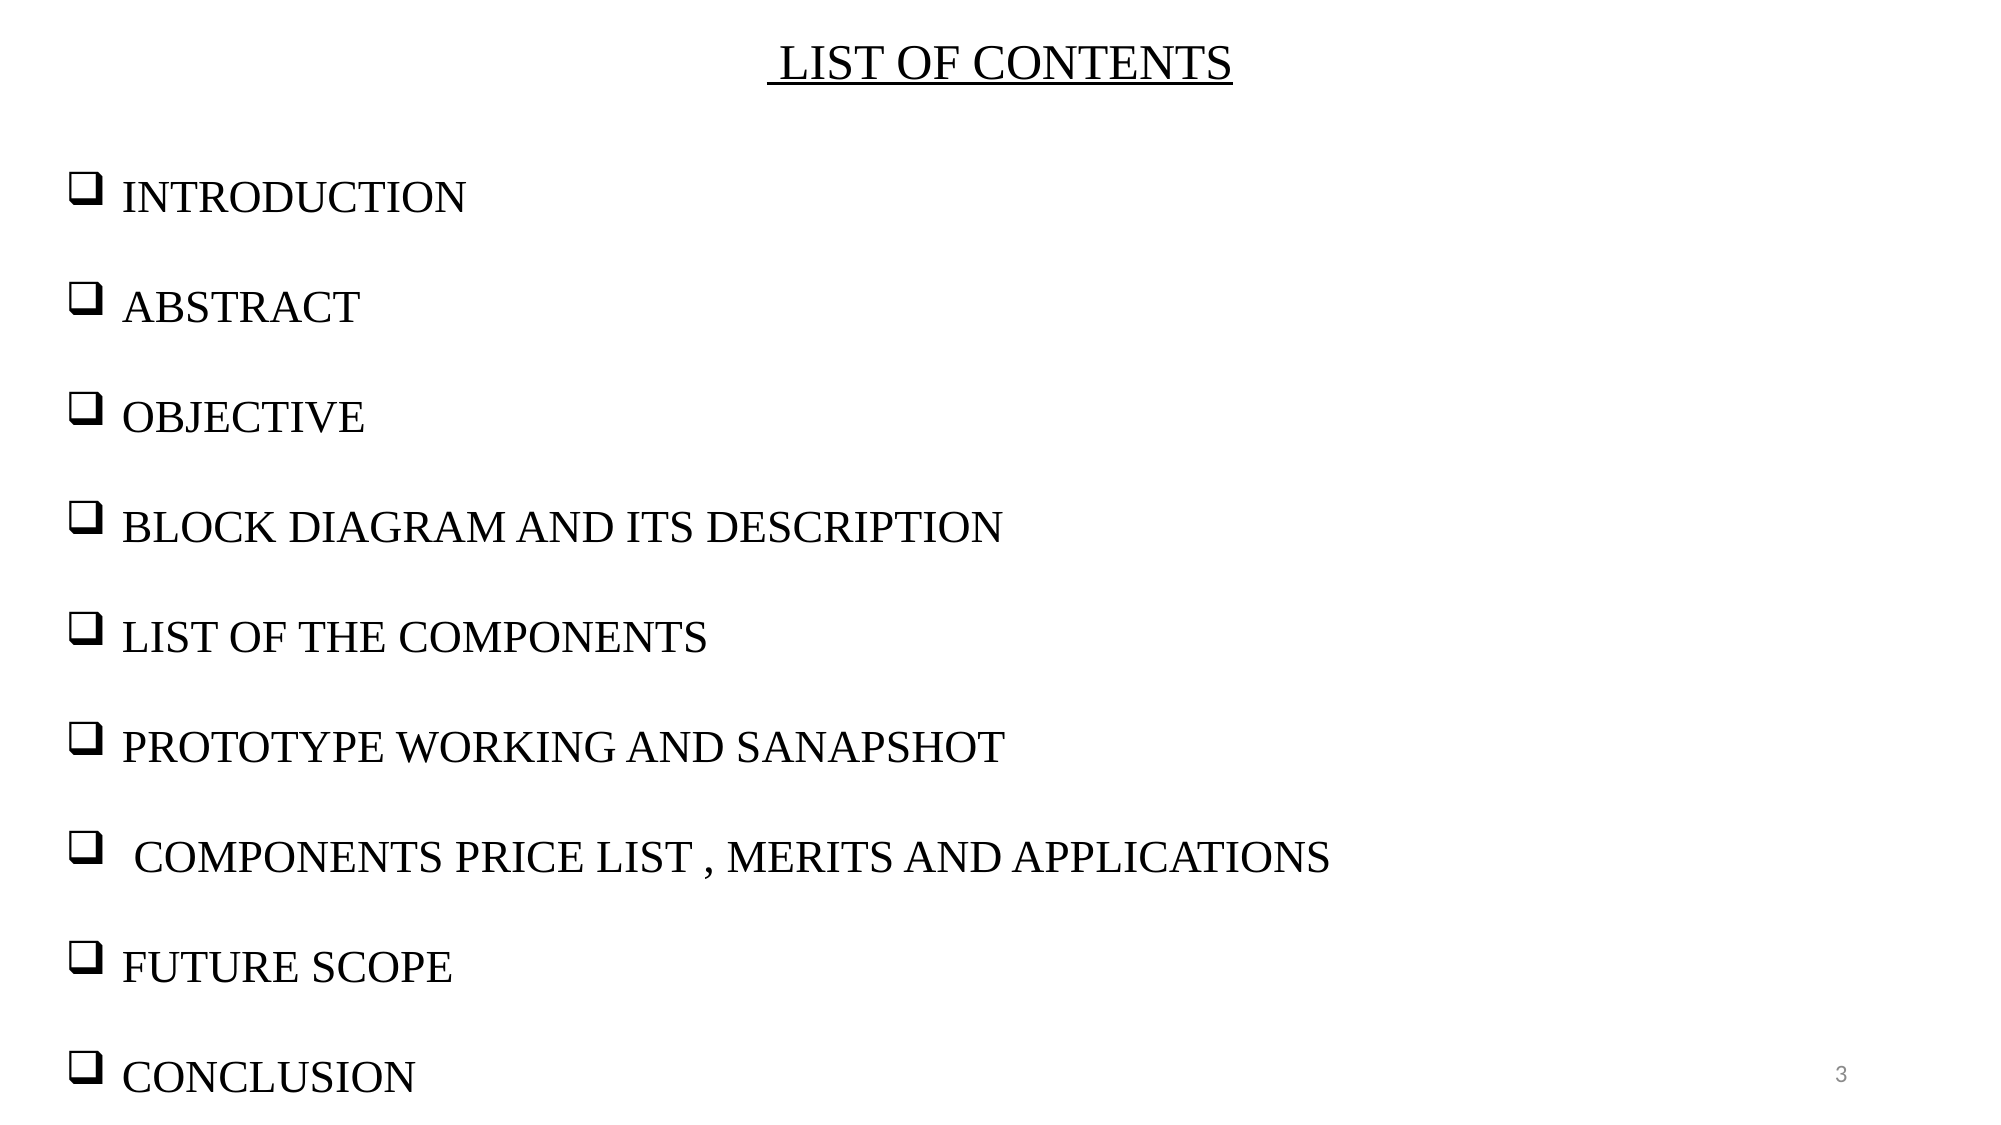

LIST OF CONTENTS
INTRODUCTION

ABSTRACT

OBJECTIVE

BLOCK DIAGRAM AND ITS DESCRIPTION

LIST OF THE COMPONENTS

PROTOTYPE WORKING AND SANAPSHOT

 COMPONENTS PRICE LIST , MERITS AND APPLICATIONS

FUTURE SCOPE

CONCLUSION
3